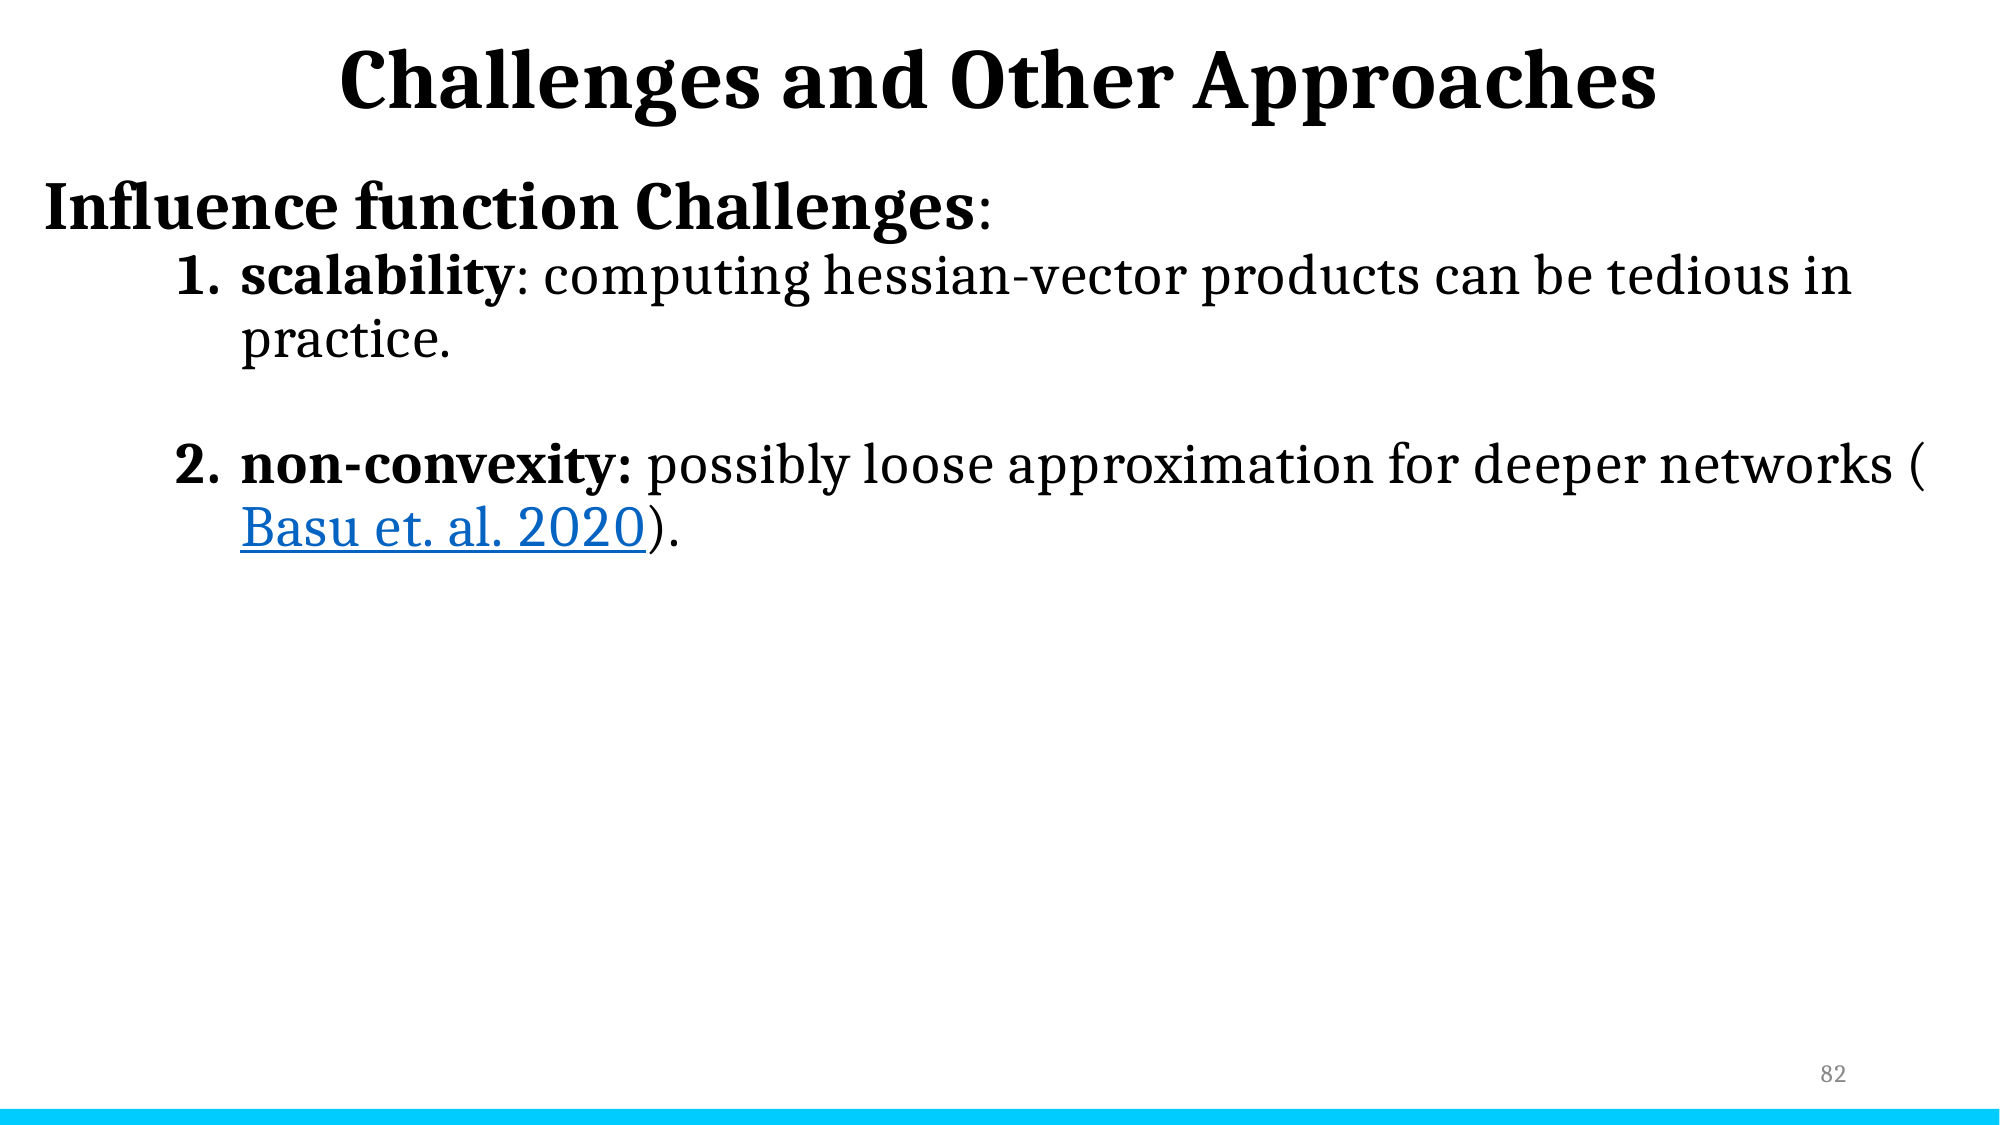

# Challenges and Other Approaches
Influence function Challenges:
scalability: computing hessian-vector products can be tedious in practice.

non-convexity: possibly loose approximation for deeper networks (Basu et. al. 2020).

82